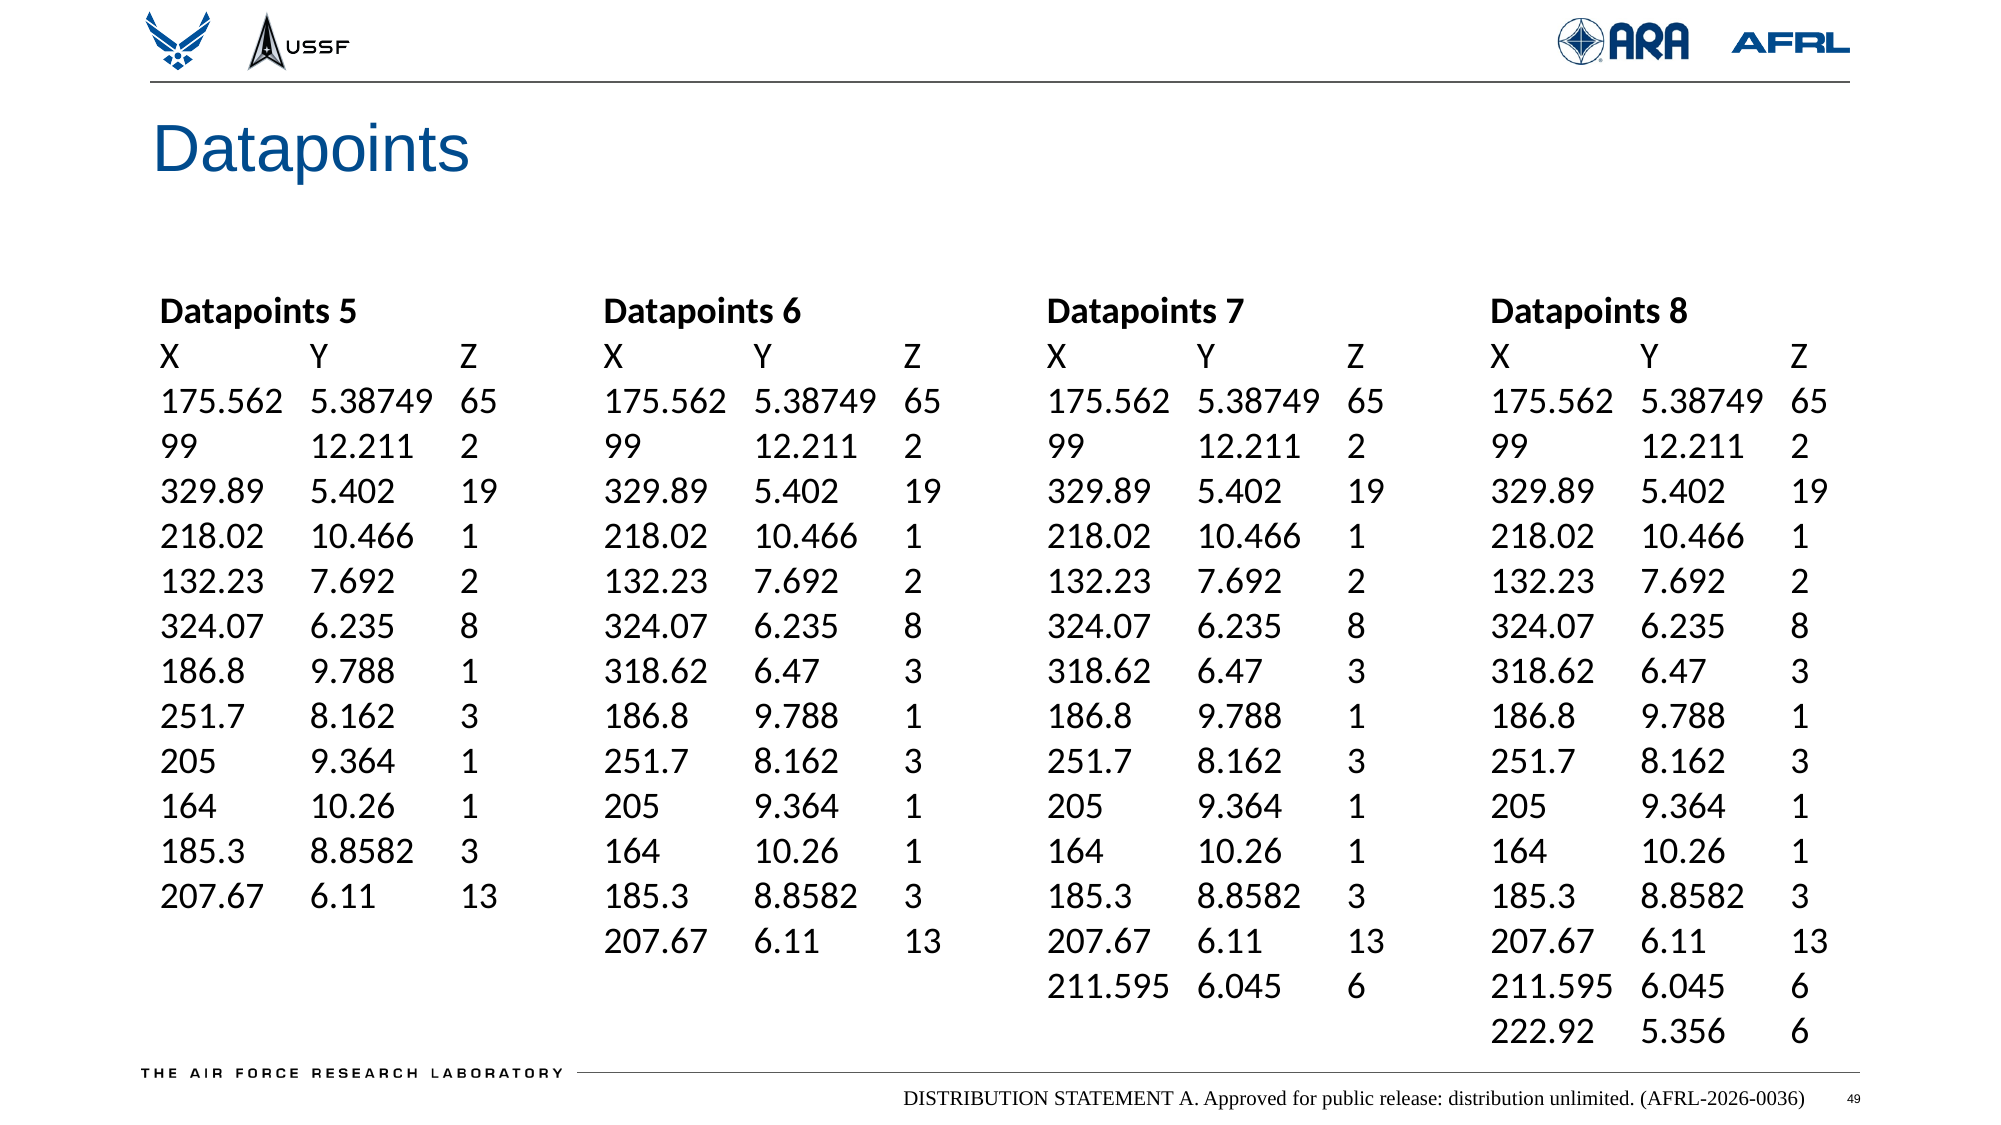

# Datapoints
Datapoints 5
X	Y	Z
175.562	5.38749	65
99	12.211	2
329.89	5.402	19
218.02	10.466	1
132.23	7.692	2
324.07	6.235	8
186.8	9.788	1
251.7	8.162	3
205	9.364	1
164	10.26	1
185.3	8.8582	3
207.67	6.11	13
Datapoints 6
X	Y	Z
175.562	5.38749	65
99	12.211	2
329.89	5.402	19
218.02	10.466	1
132.23	7.692	2
324.07	6.235	8
318.62	6.47	3
186.8	9.788	1
251.7	8.162	3
205	9.364	1
164	10.26	1
185.3	8.8582	3
207.67	6.11	13
Datapoints 7
X	Y	Z
175.562	5.38749	65
99	12.211	2
329.89	5.402	19
218.02	10.466	1
132.23	7.692	2
324.07	6.235	8
318.62	6.47	3
186.8	9.788	1
251.7	8.162	3
205	9.364	1
164	10.26	1
185.3	8.8582	3
207.67	6.11	13
211.595	6.045	6
Datapoints 8
X	Y	Z
175.562	5.38749	65
99	12.211	2
329.89	5.402	19
218.02	10.466	1
132.23	7.692	2
324.07	6.235	8
318.62	6.47	3
186.8	9.788	1
251.7	8.162	3
205	9.364	1
164	10.26	1
185.3	8.8582	3
207.67	6.11	13
211.595	6.045	6
222.92	5.356	6